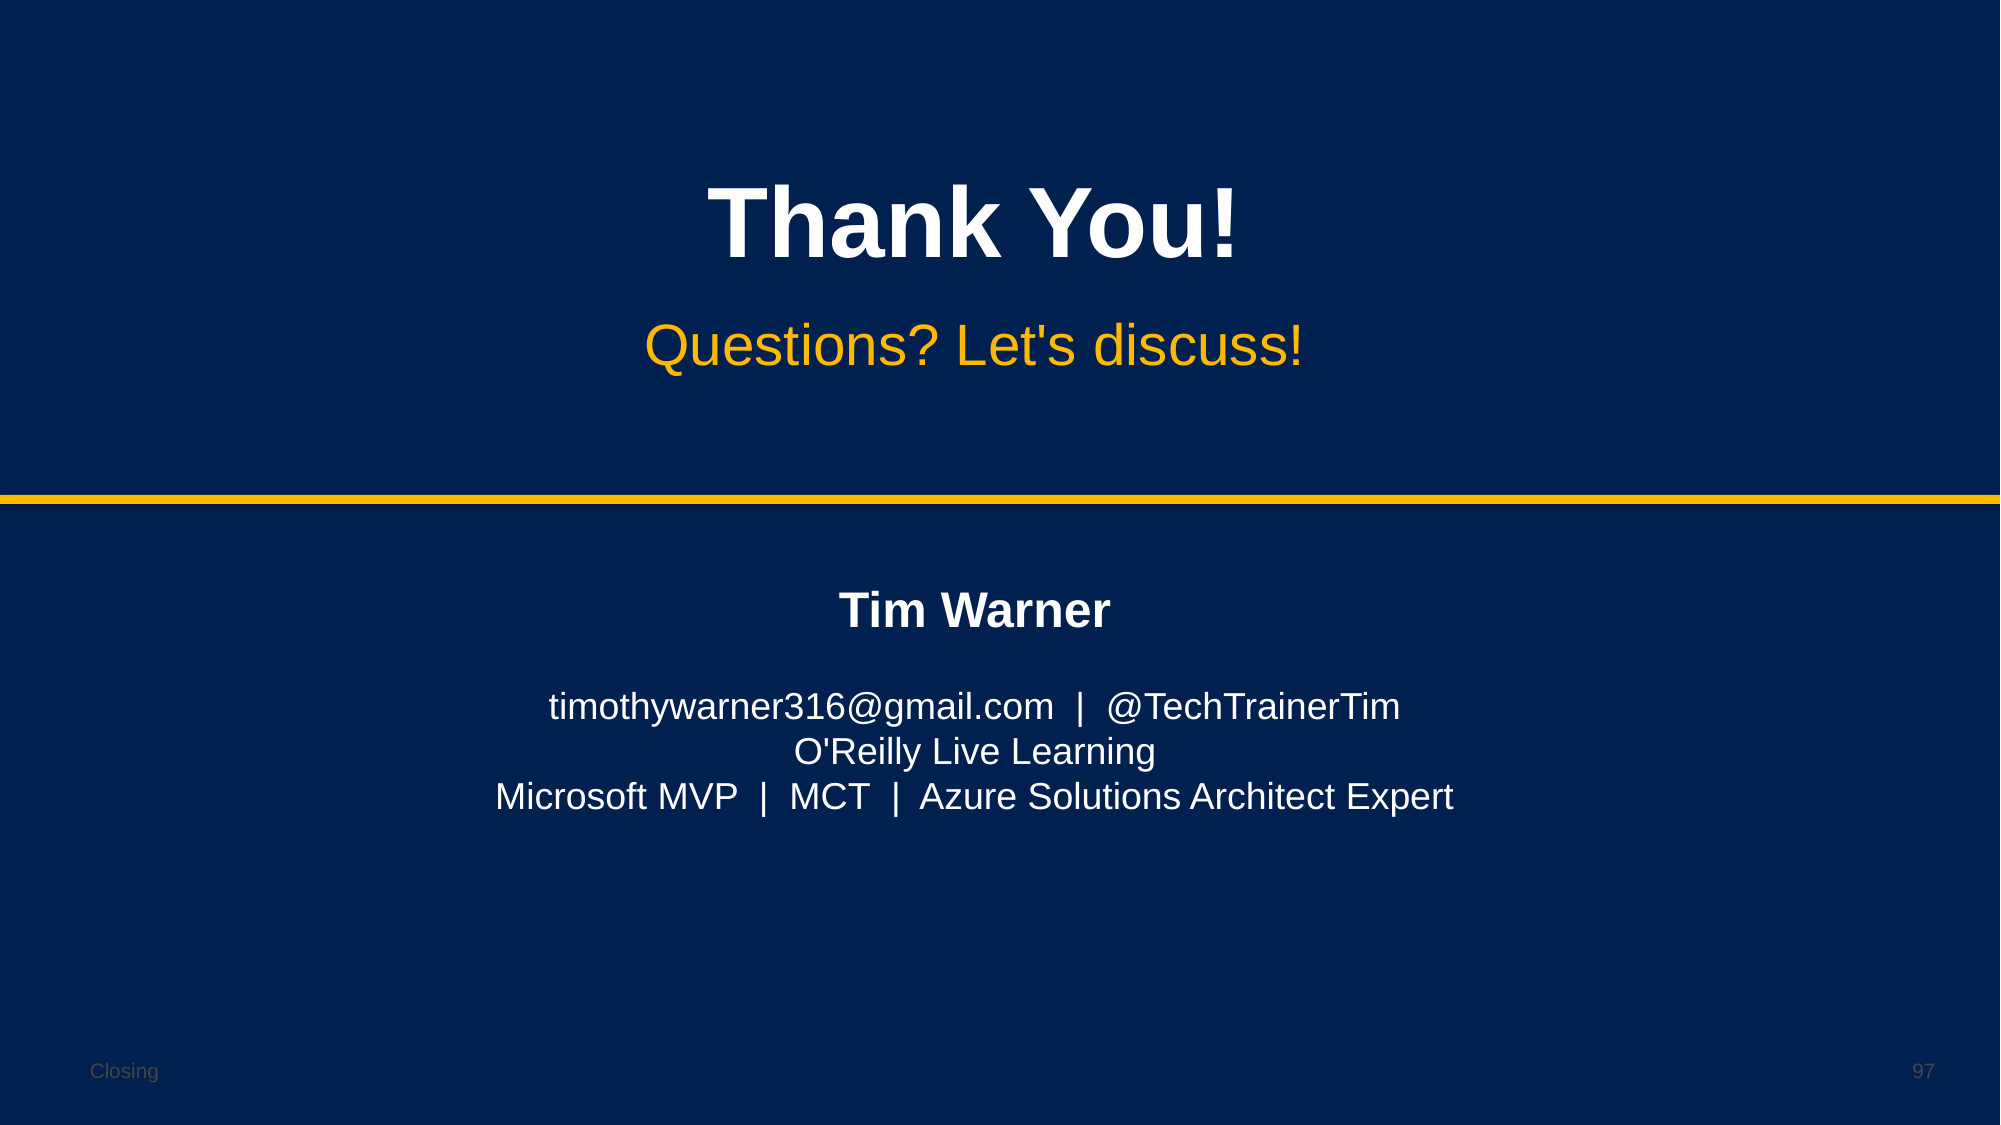

Thank You!
Questions? Let's discuss!

Tim Warner
timothywarner316@gmail.com  |  @TechTrainerTim
O'Reilly Live Learning
Microsoft MVP  |  MCT  |  Azure Solutions Architect Expert
Closing
97